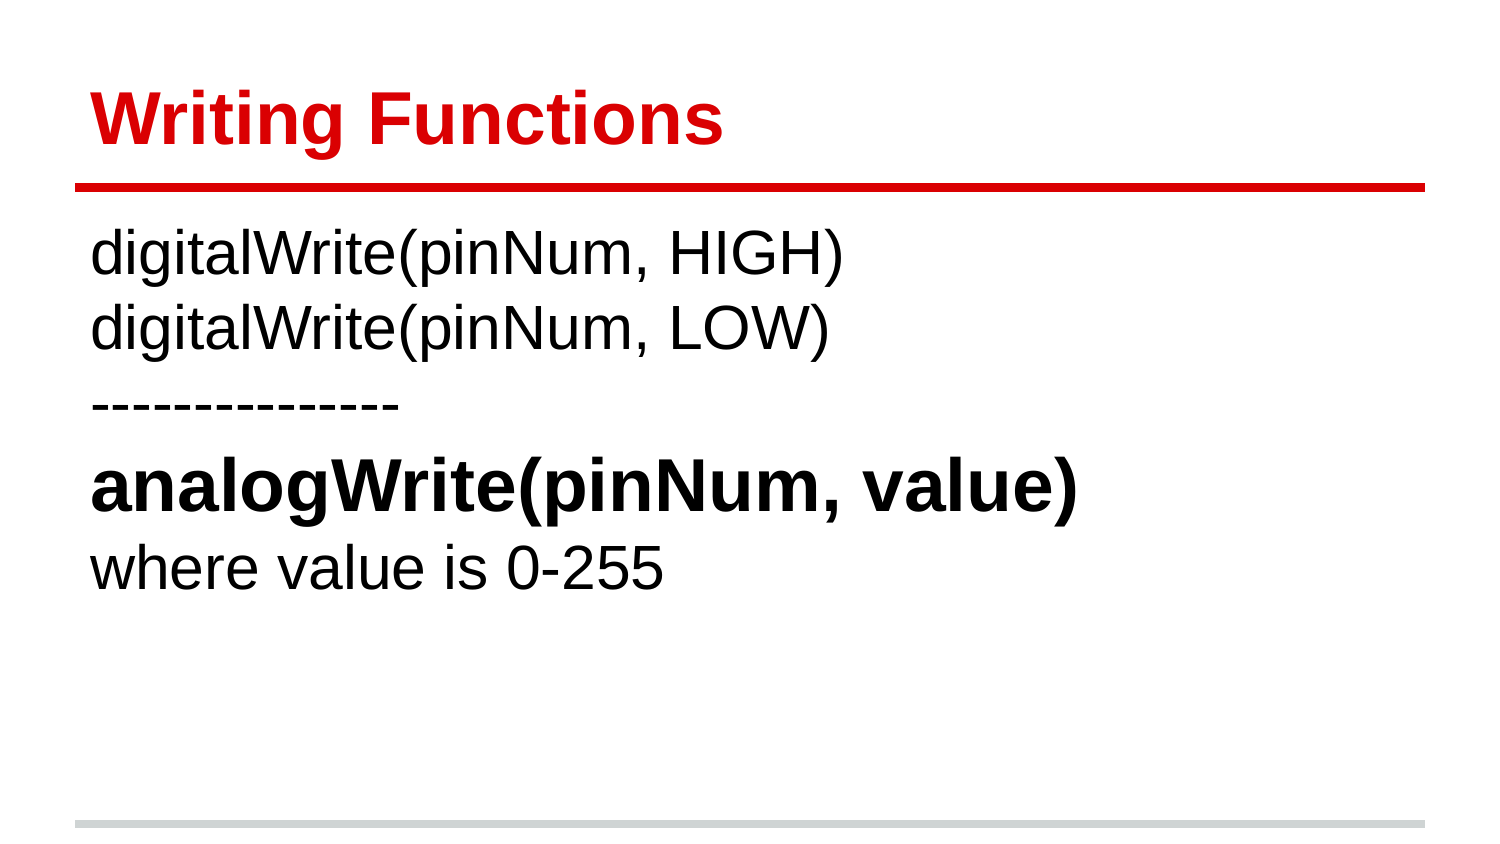

# Writing Functions
digitalWrite(pinNum, HIGH)
digitalWrite(pinNum, LOW)
---------------
analogWrite(pinNum, value)
where value is 0-255